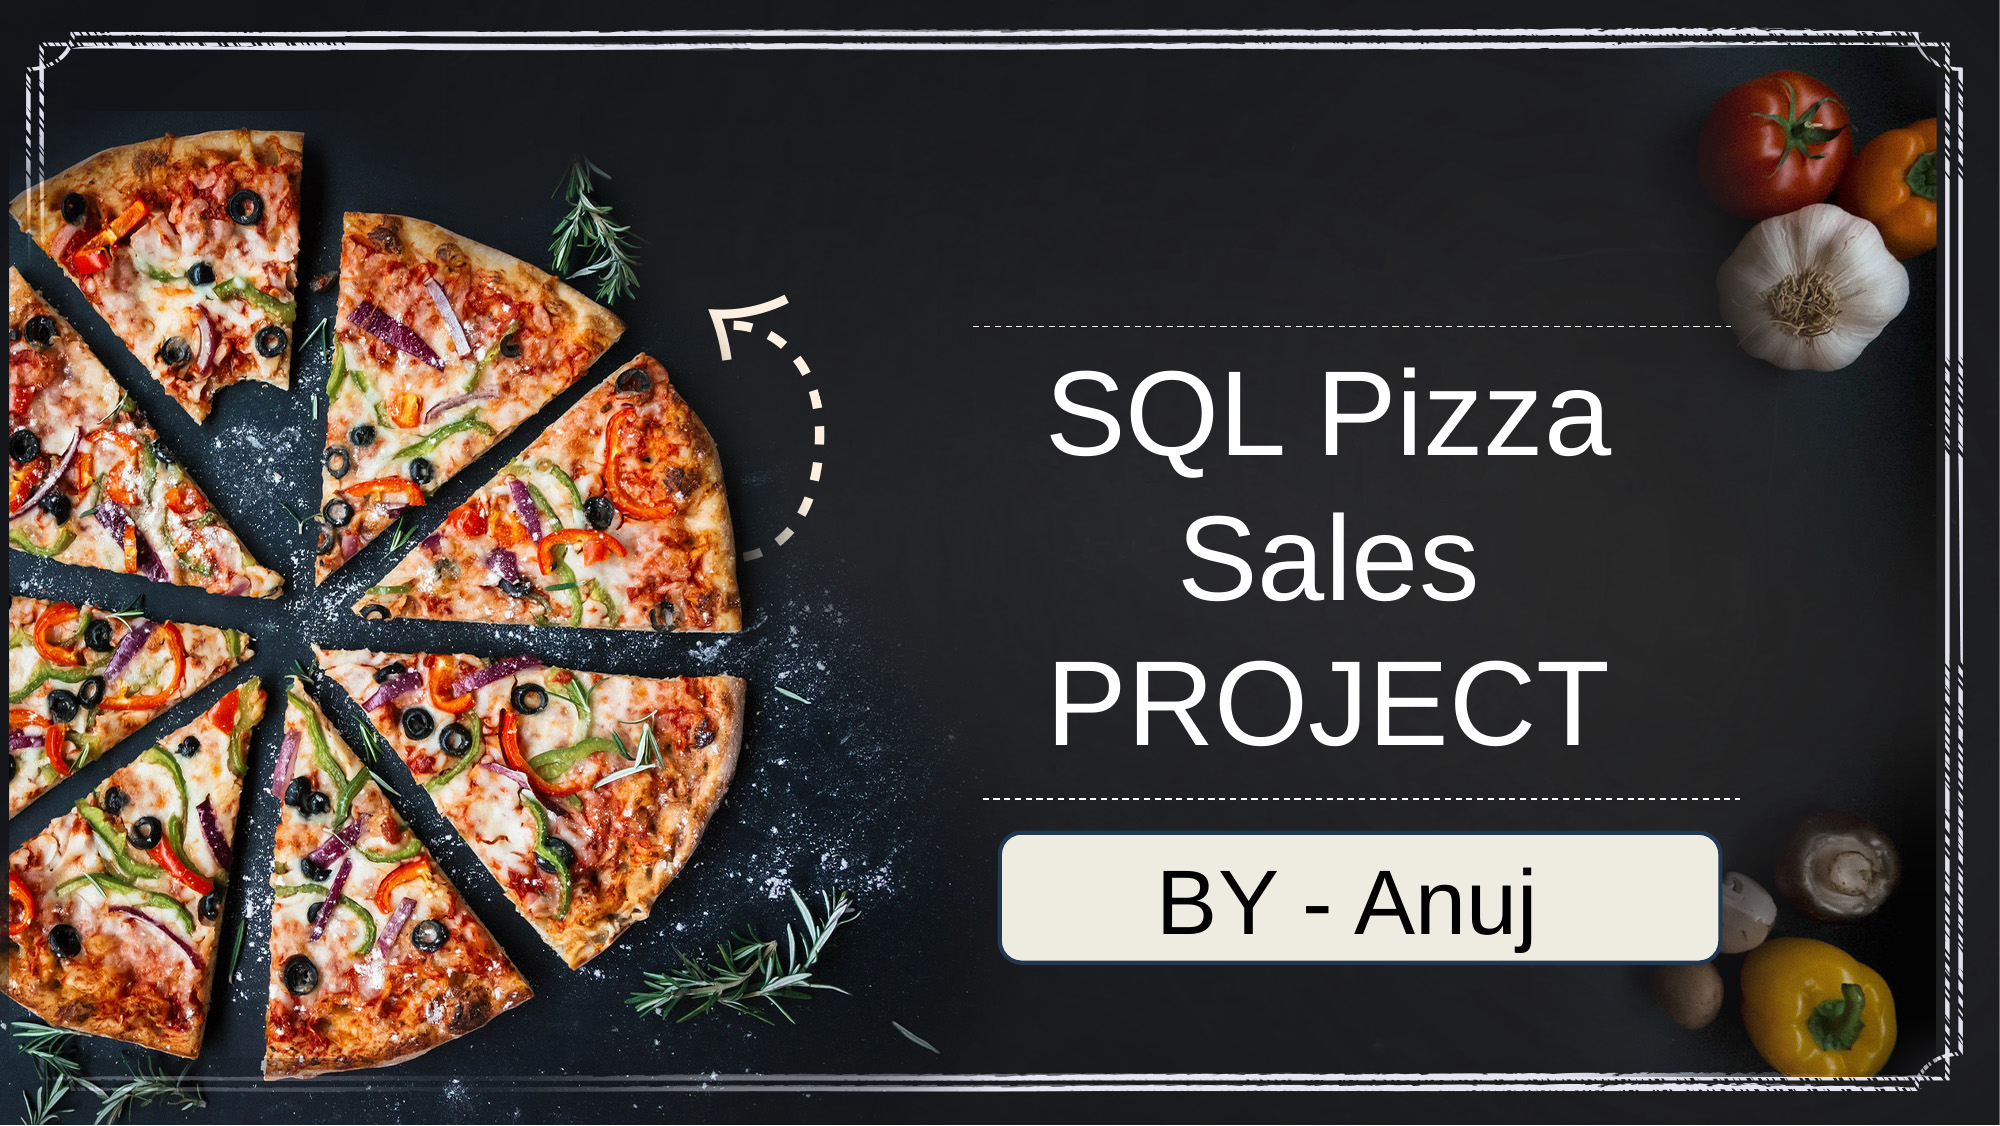

# SQL Pizza Sales PROJECT
BY - Anuj